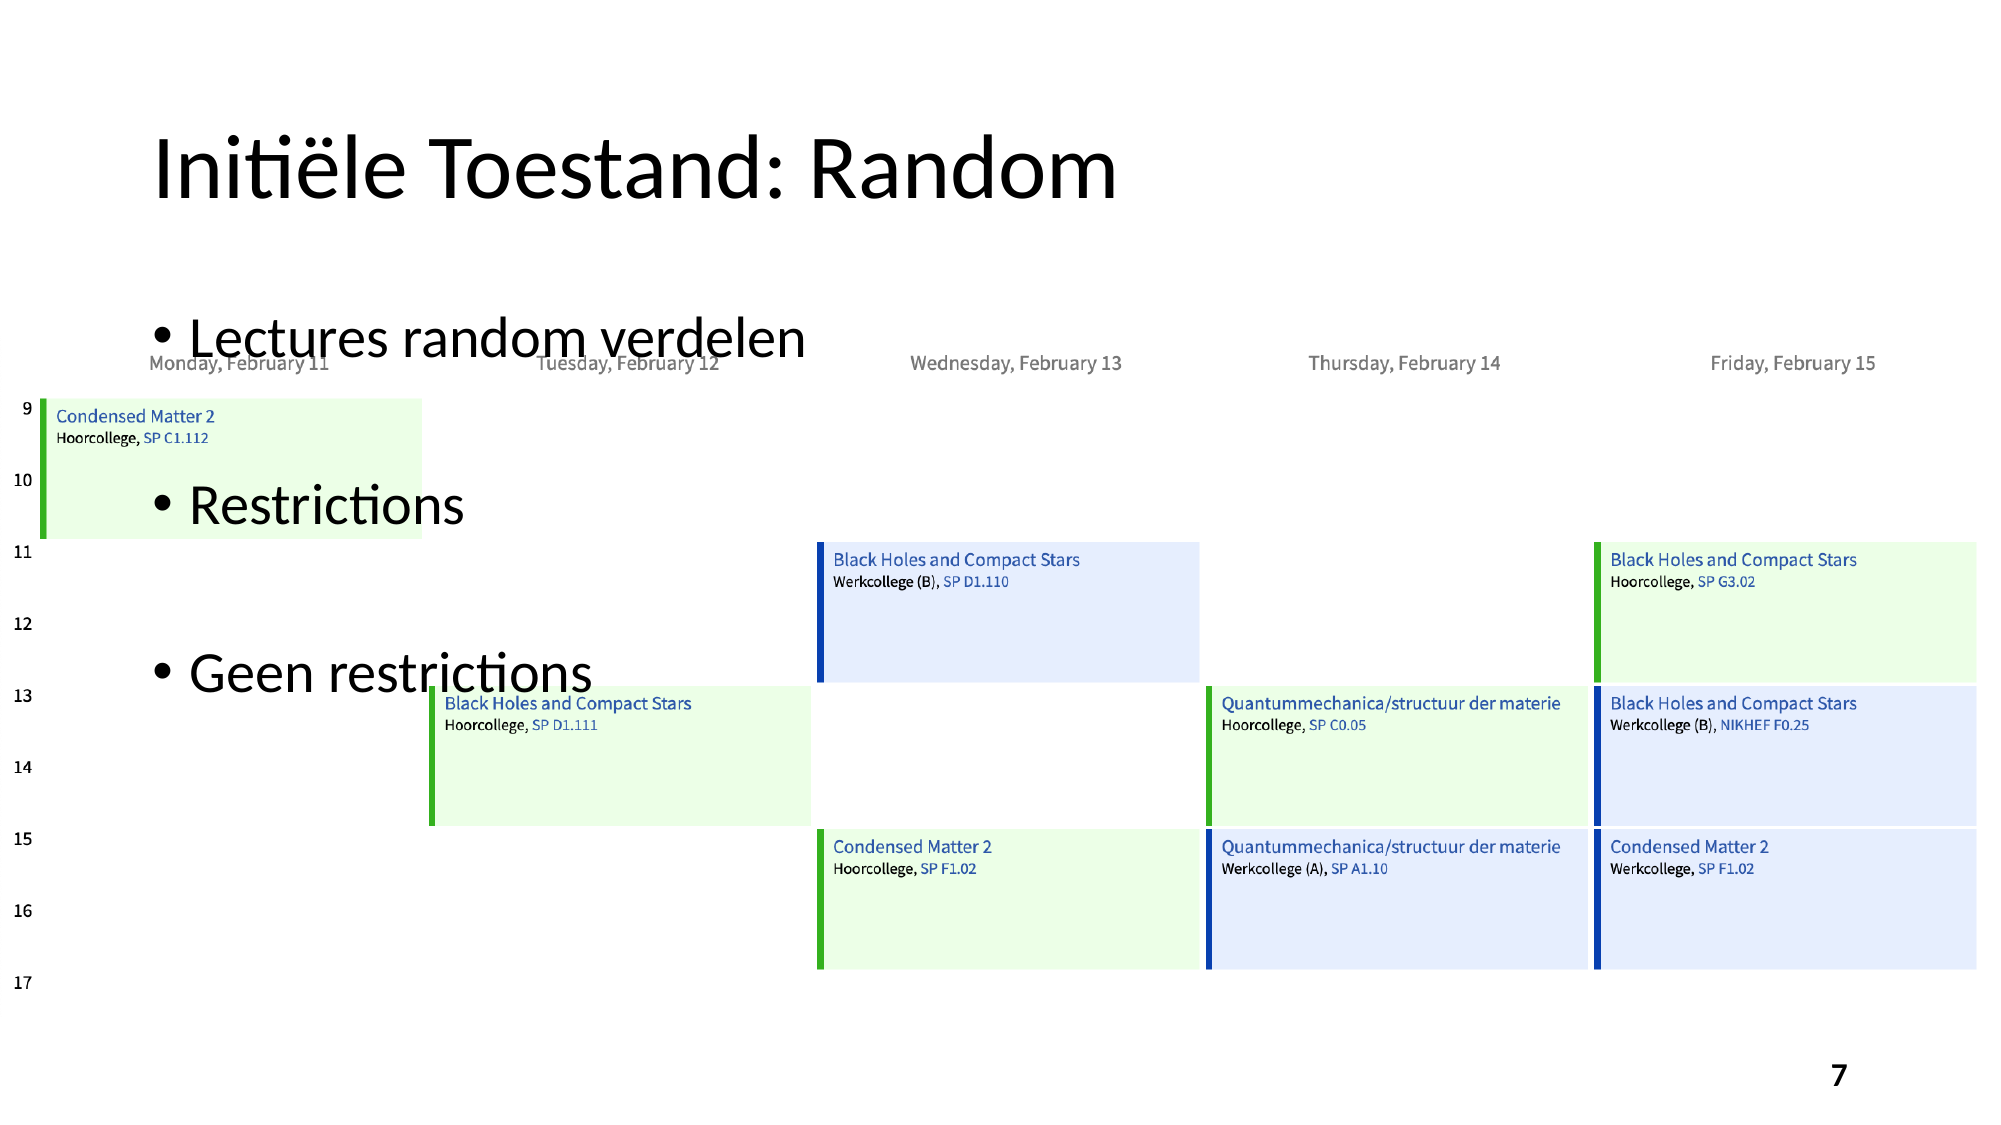

Initiële Toestand: Random
Lectures random verdelen

Restrictions

Geen restrictions
7